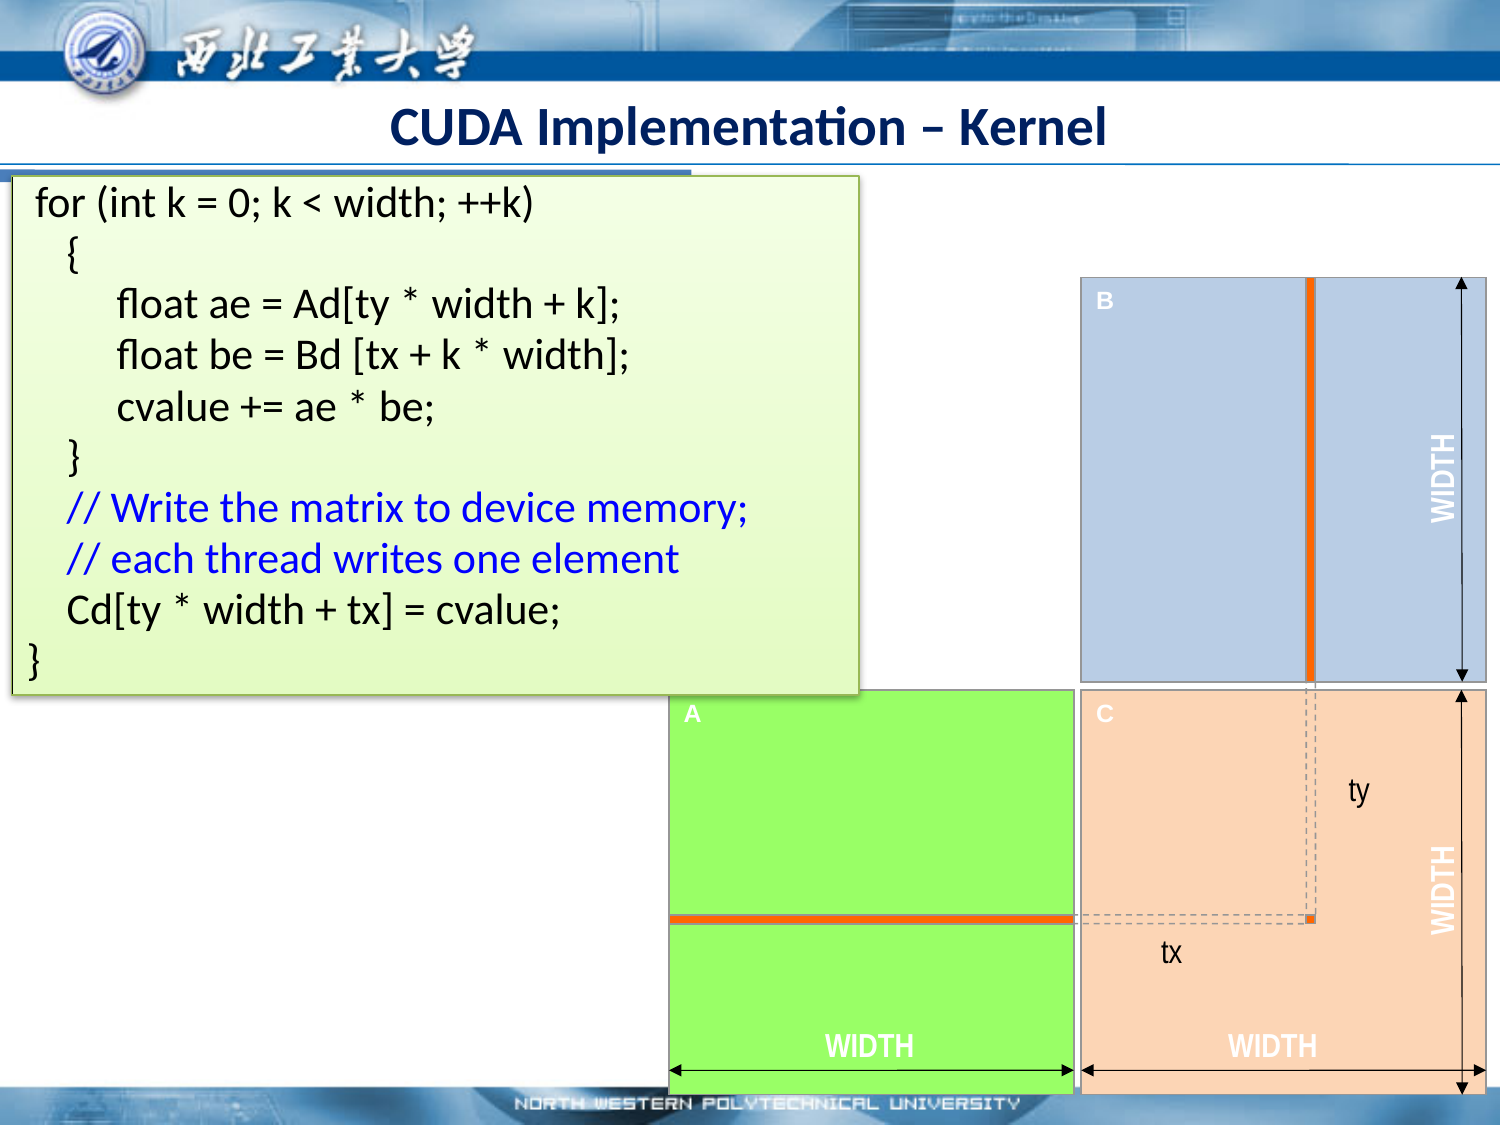

# CUDA Implementation – Kernel
 for (int k = 0; k < width; ++k)
    {
         float ae = Ad[ty * width + k];
         float be = Bd [tx + k * width];
         cvalue += ae * be;
    }
    // Write the matrix to device memory;
    // each thread writes one element
    Cd[ty * width + tx] = cvalue;
}

B

WIDTH

A
C

ty
WIDTH

tx

WIDTH
WIDTH